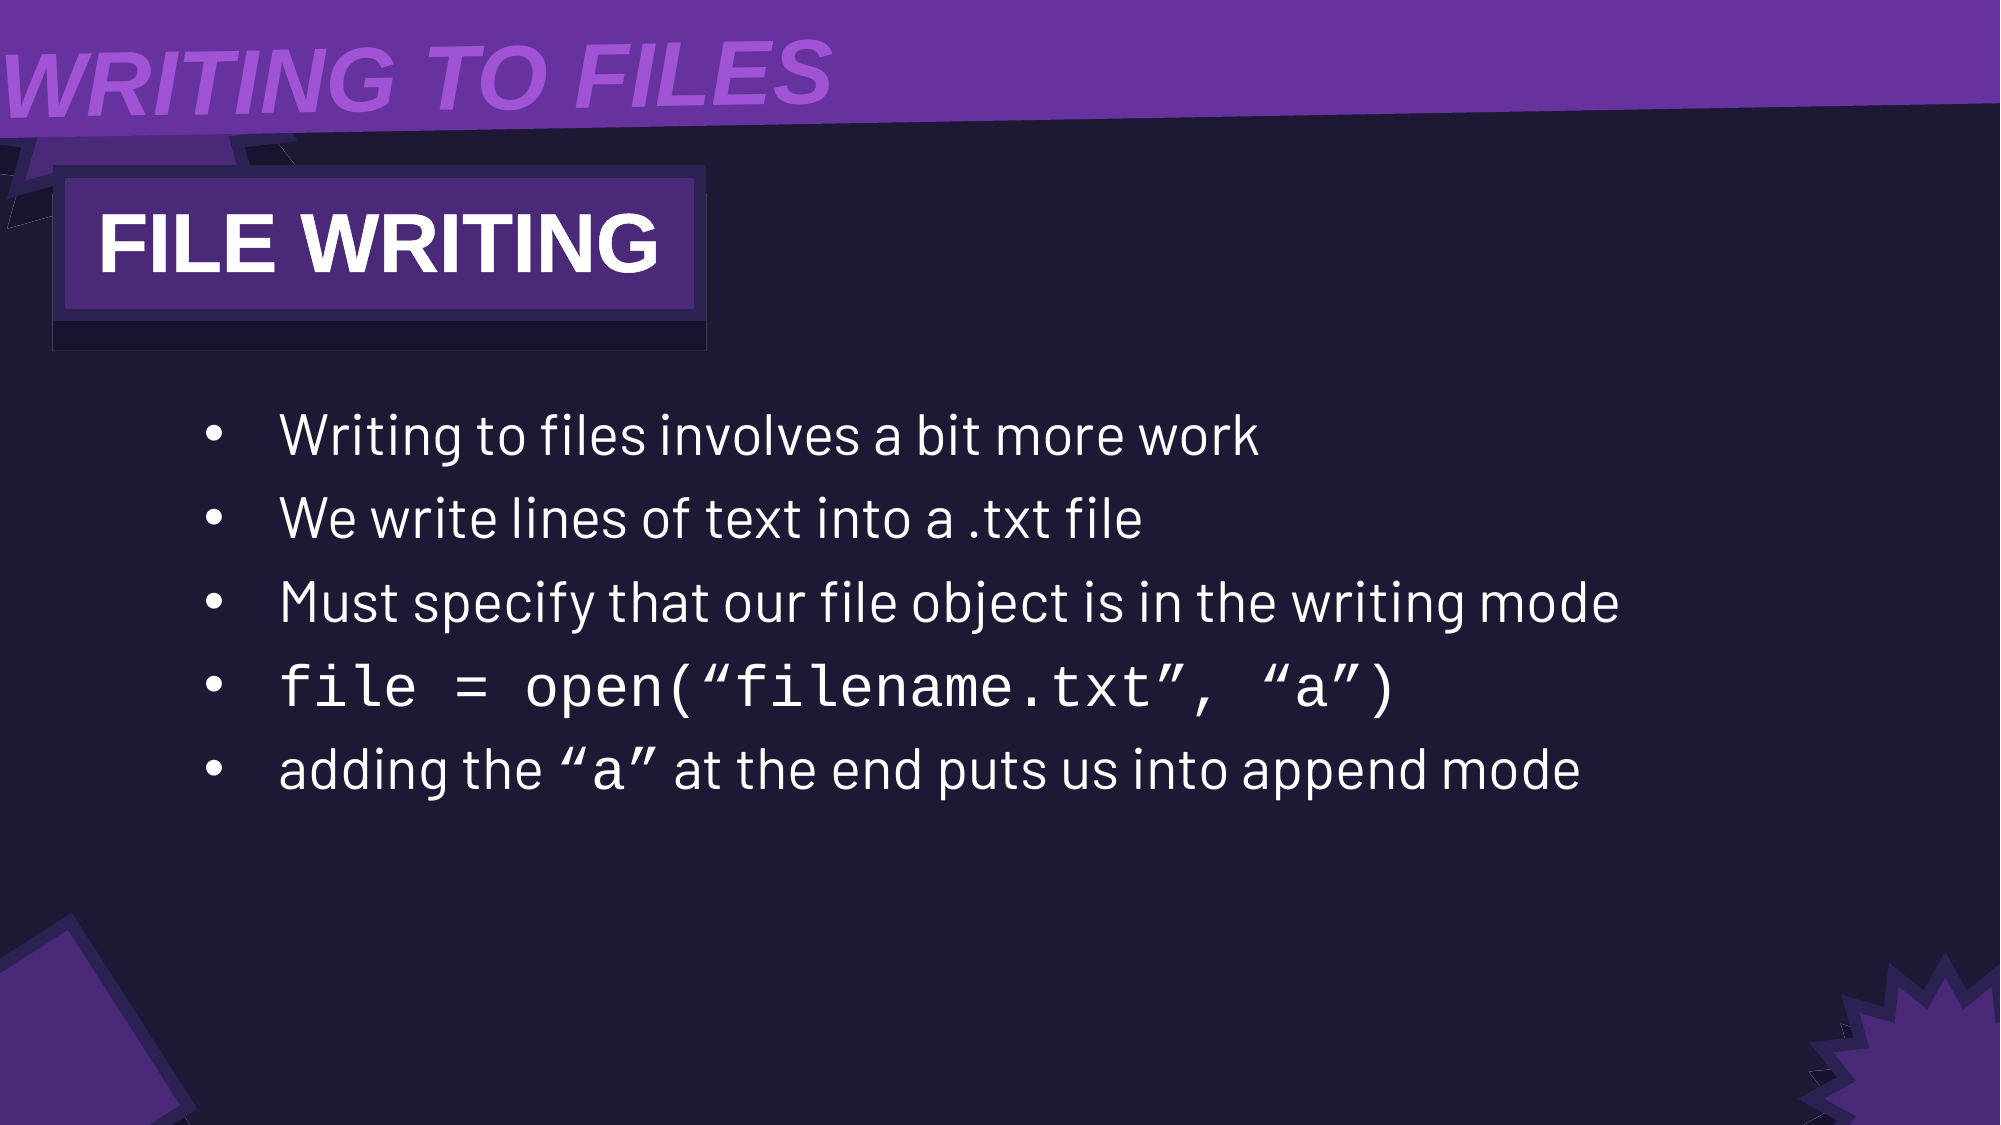

WRITING TO FILES

FILE WRITING
Writing to files involves a bit more work
We write lines of text into a .txt file
Must specify that our file object is in the writing mode
file = open(“filename.txt”, “a”)
adding the “a” at the end puts us into append mode